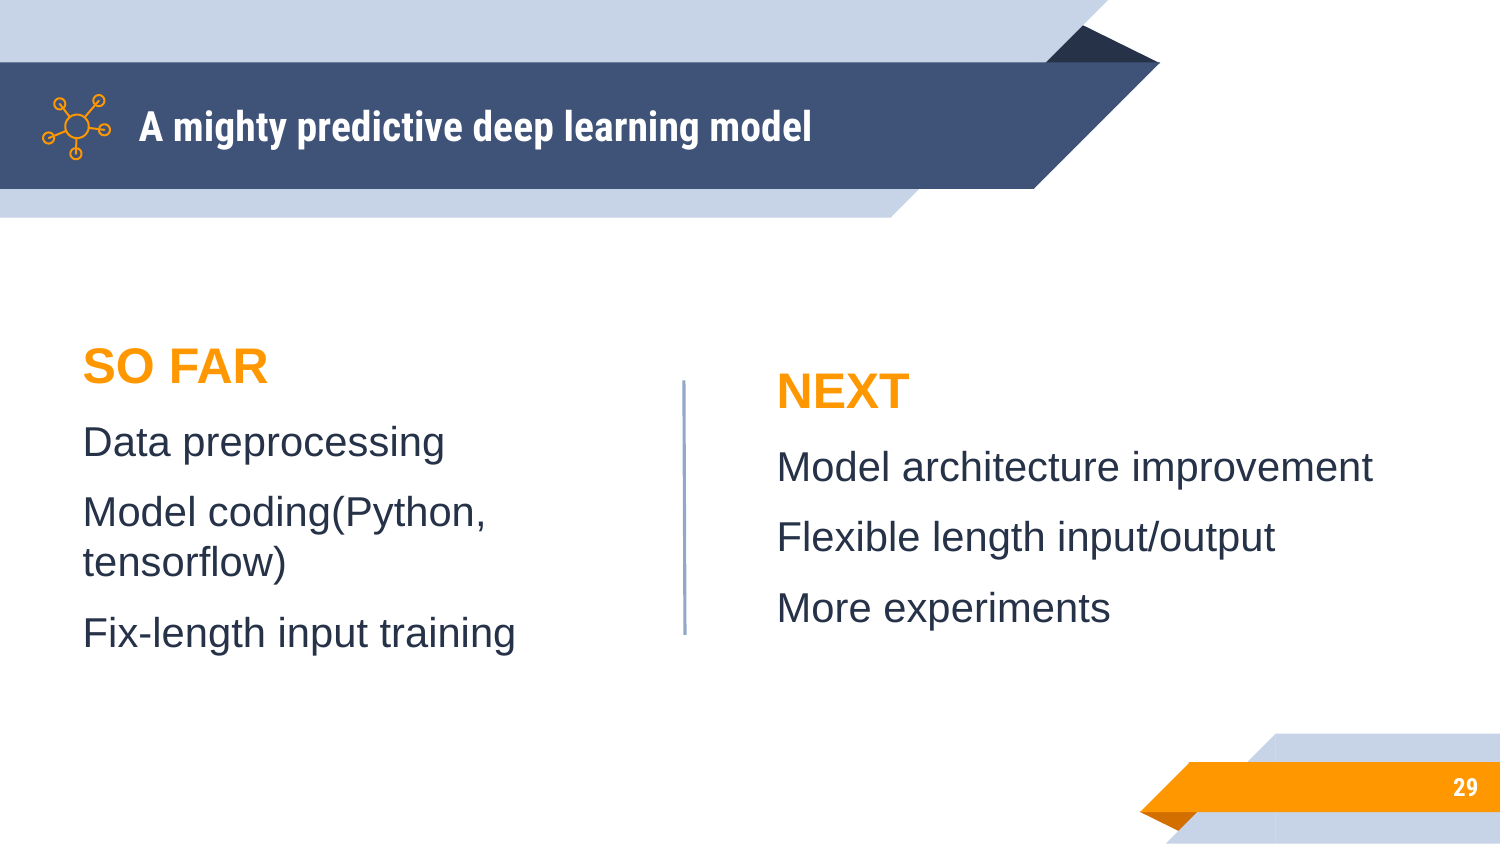

# A mighty predictive deep learning model

SO FAR
Data preprocessing
Model coding(Python, tensorflow)
Fix-length input training
NEXT
Model architecture improvement
Flexible length input/output
More experiments
29